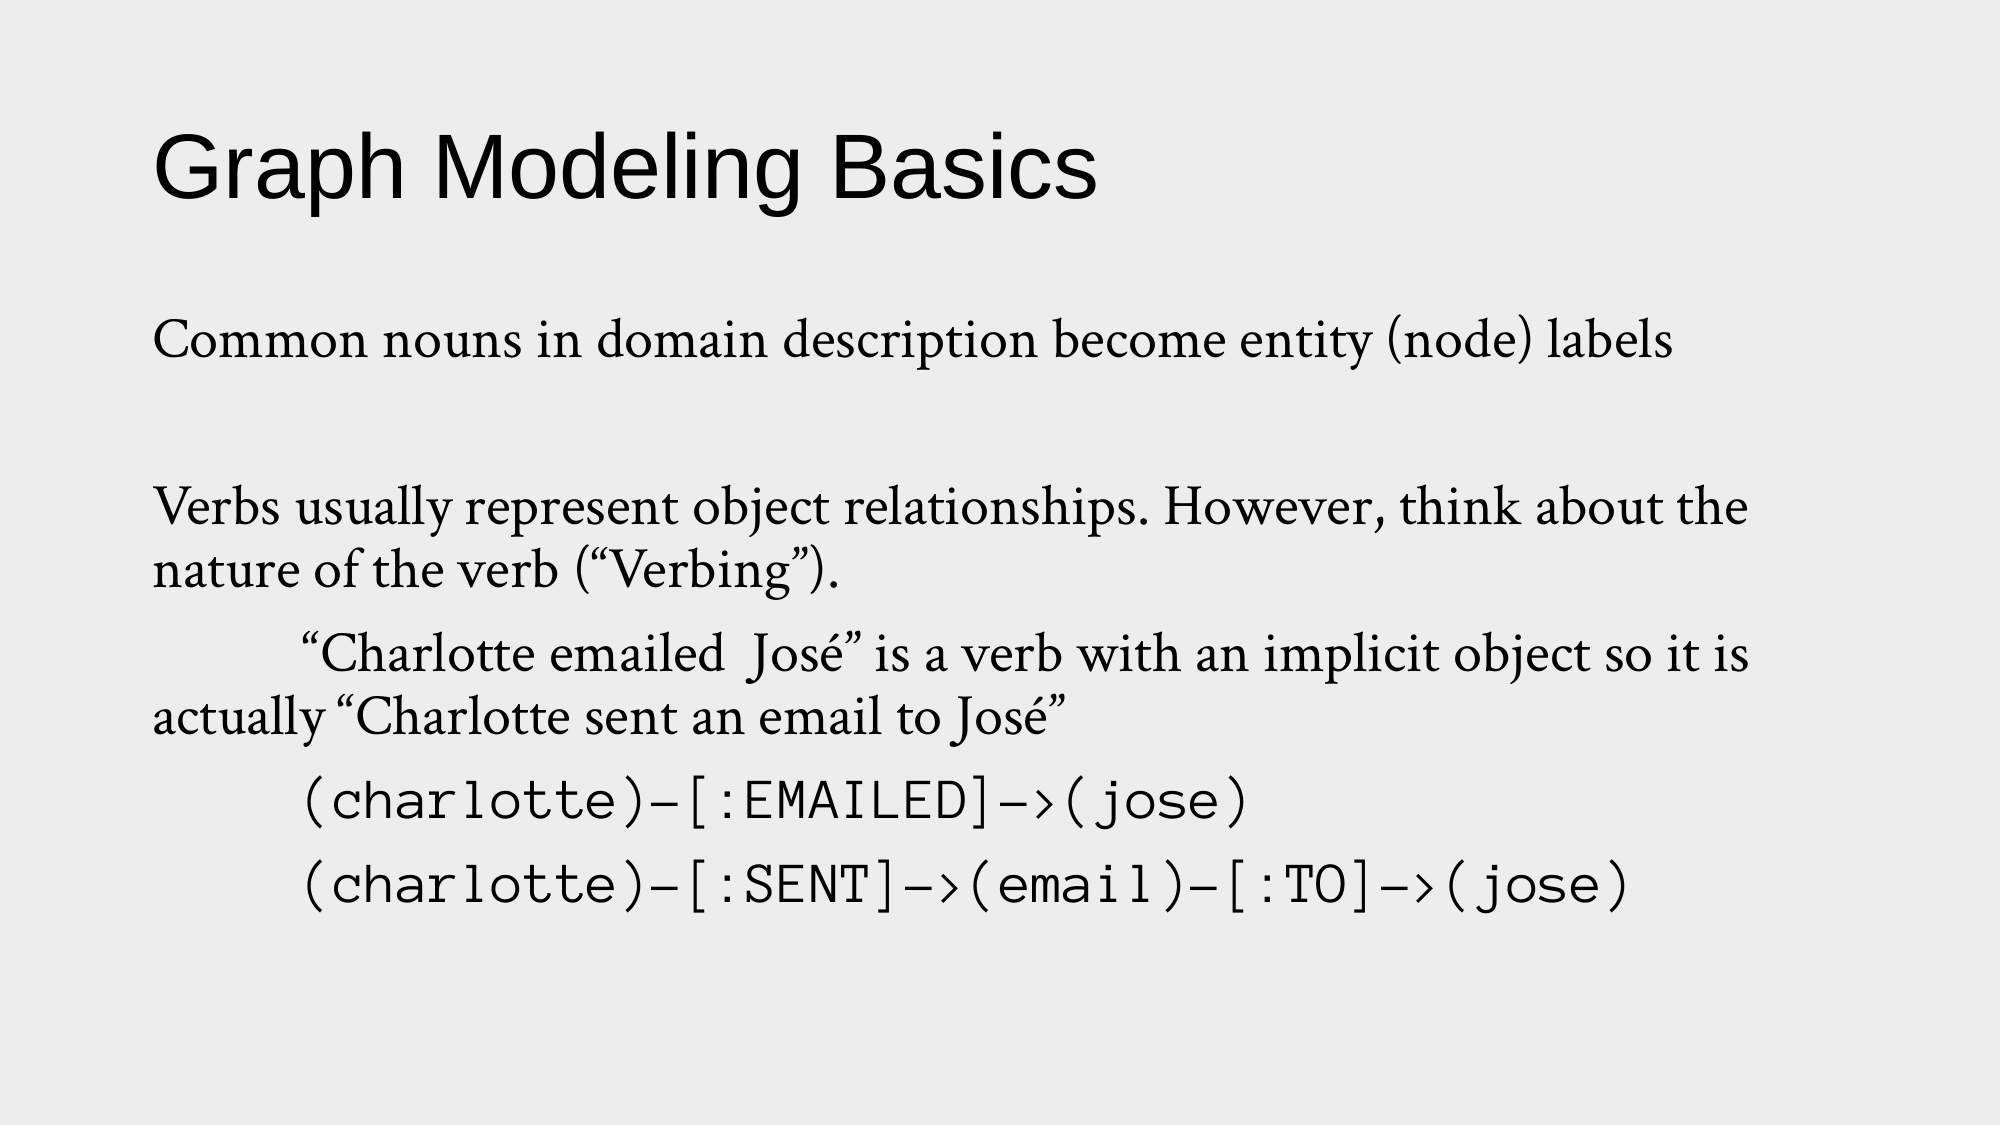

# Graph Modeling Basics
Common nouns in domain description become entity (node) labels

Verbs usually represent object relationships. However, think about the nature of the verb (“Verbing”).
	“Charlotte emailed  José” is a verb with an implicit object so it is 	actually “Charlotte sent an email to José”
	(charlotte)-[:EMAILED]->(jose)
	(charlotte)-[:SENT]->(email)-[:TO]->(jose)